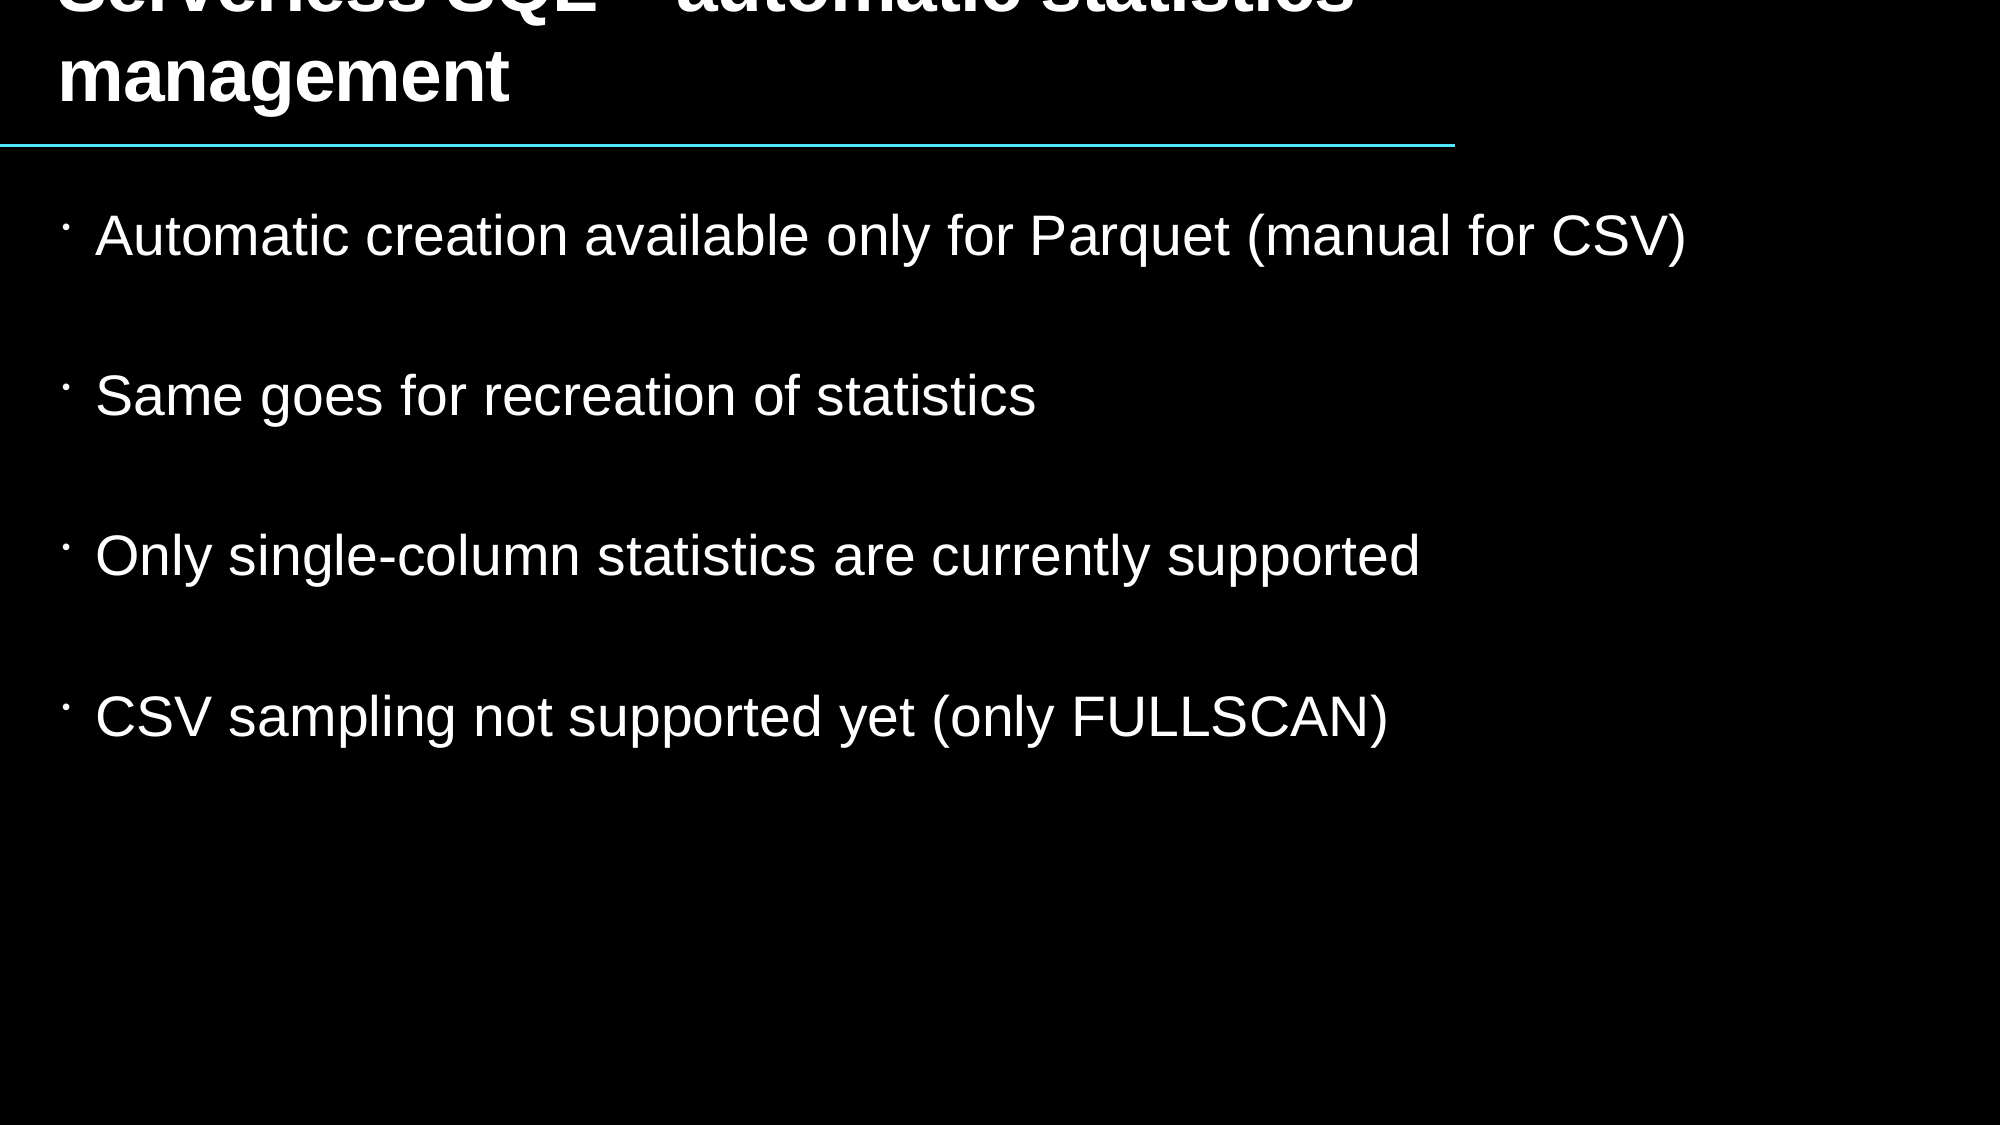

Serverless SQL – automatic statistics management
Automatic creation available only for Parquet (manual for CSV)

Same goes for recreation of statistics

Only single-column statistics are currently supported

CSV sampling not supported yet (only FULLSCAN)